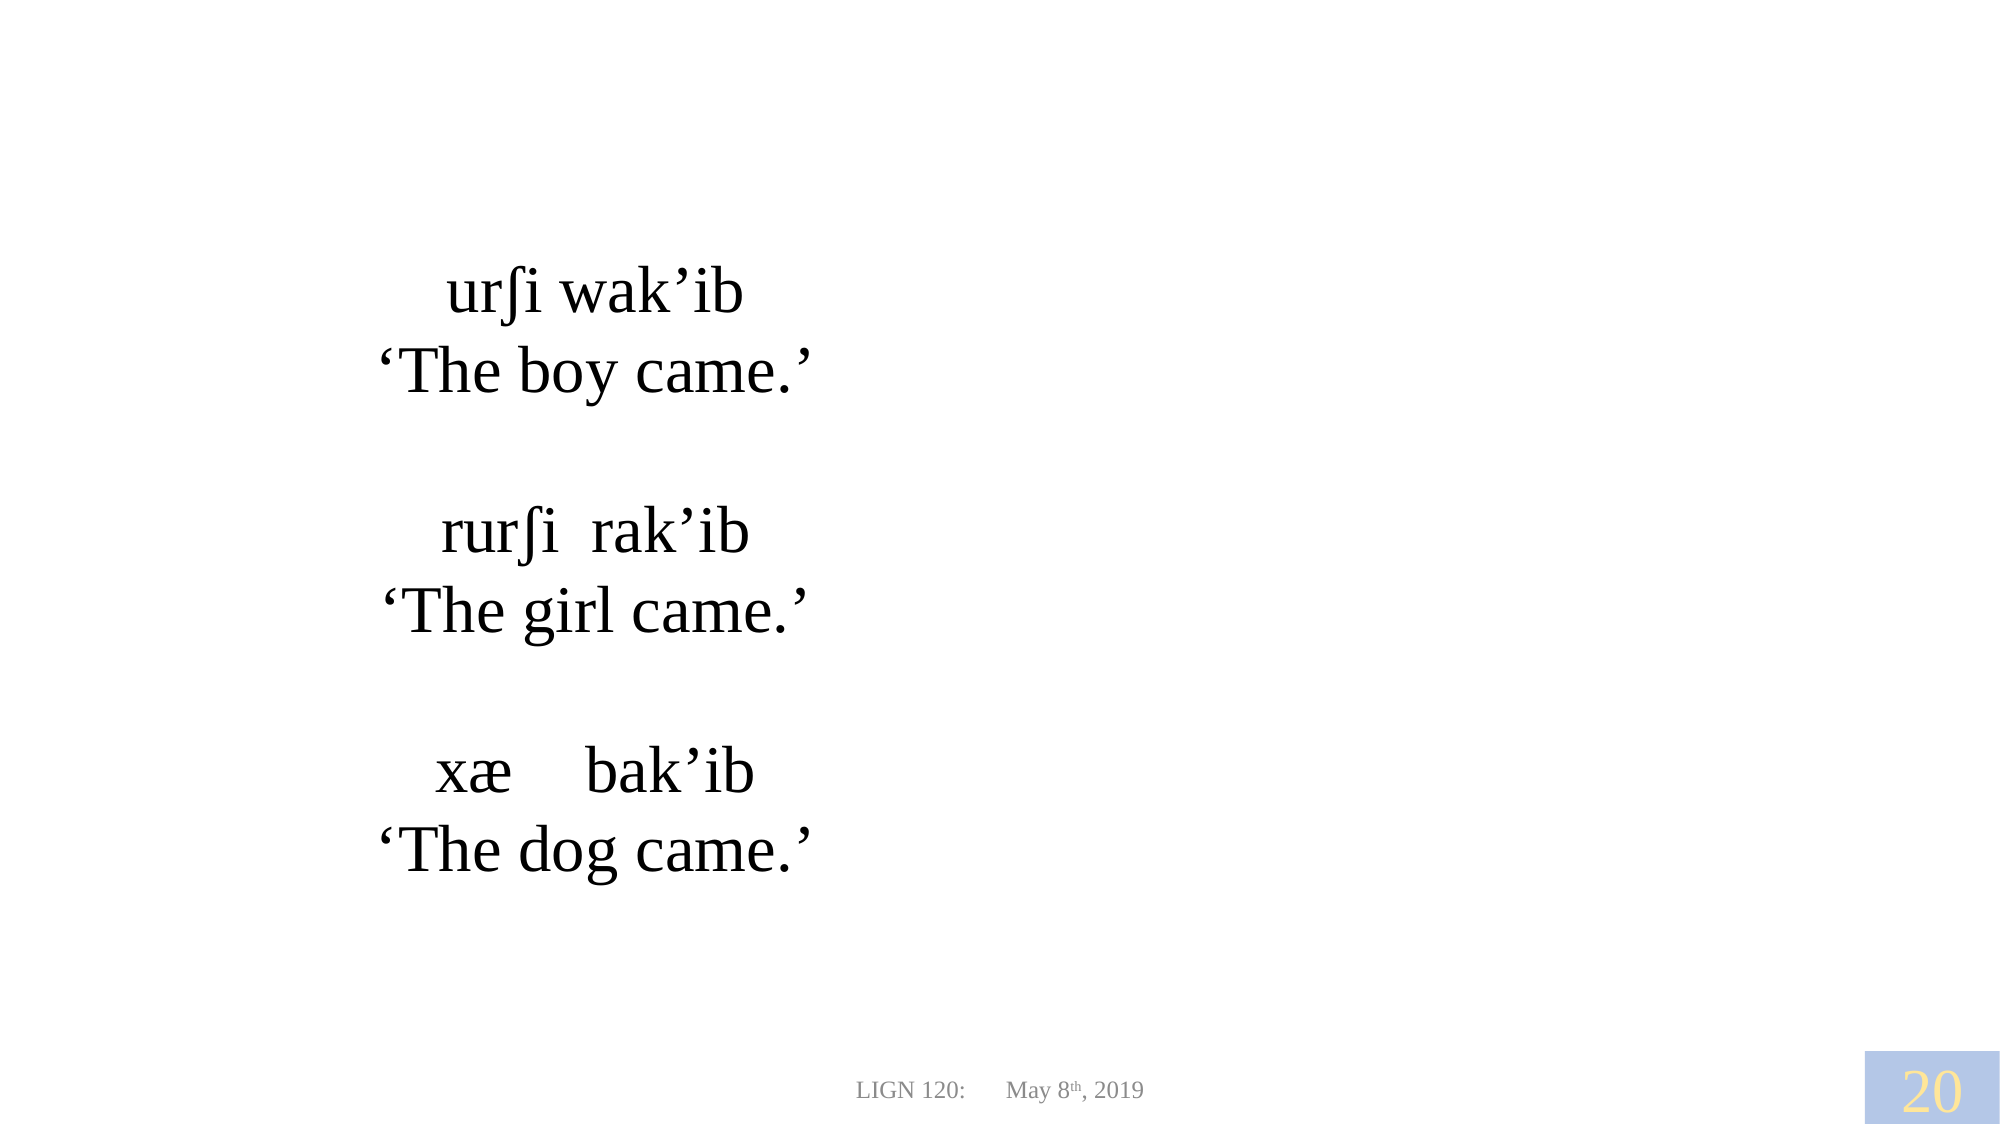

urʃi wak’ib
‘The boy came.’

rurʃi	rak’ib
‘The girl came.’
xæ	bak’ib
‘The dog came.’
20
LIGN 120:	May 8th, 2019